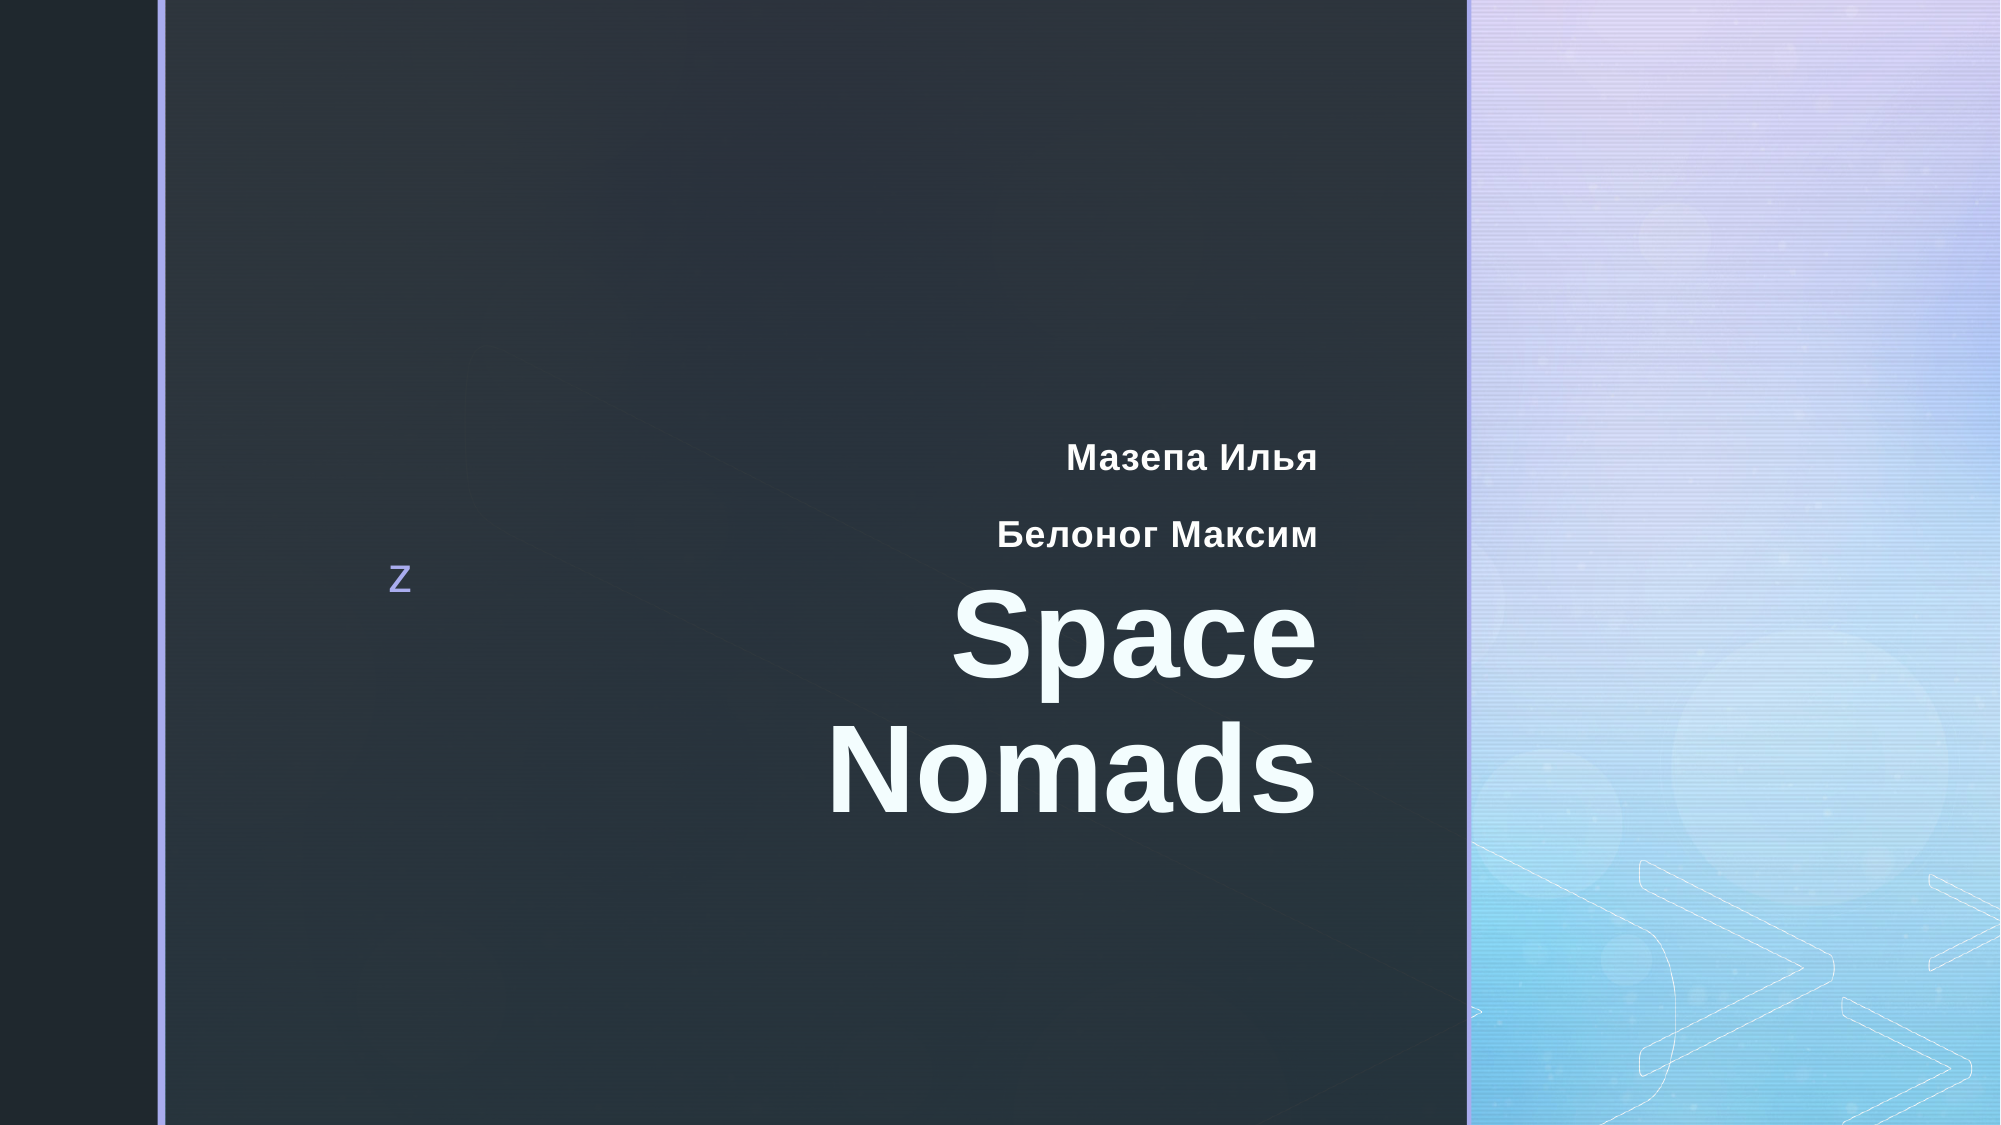

Мазепа Илья
Белоног Максим
# Space Nomads